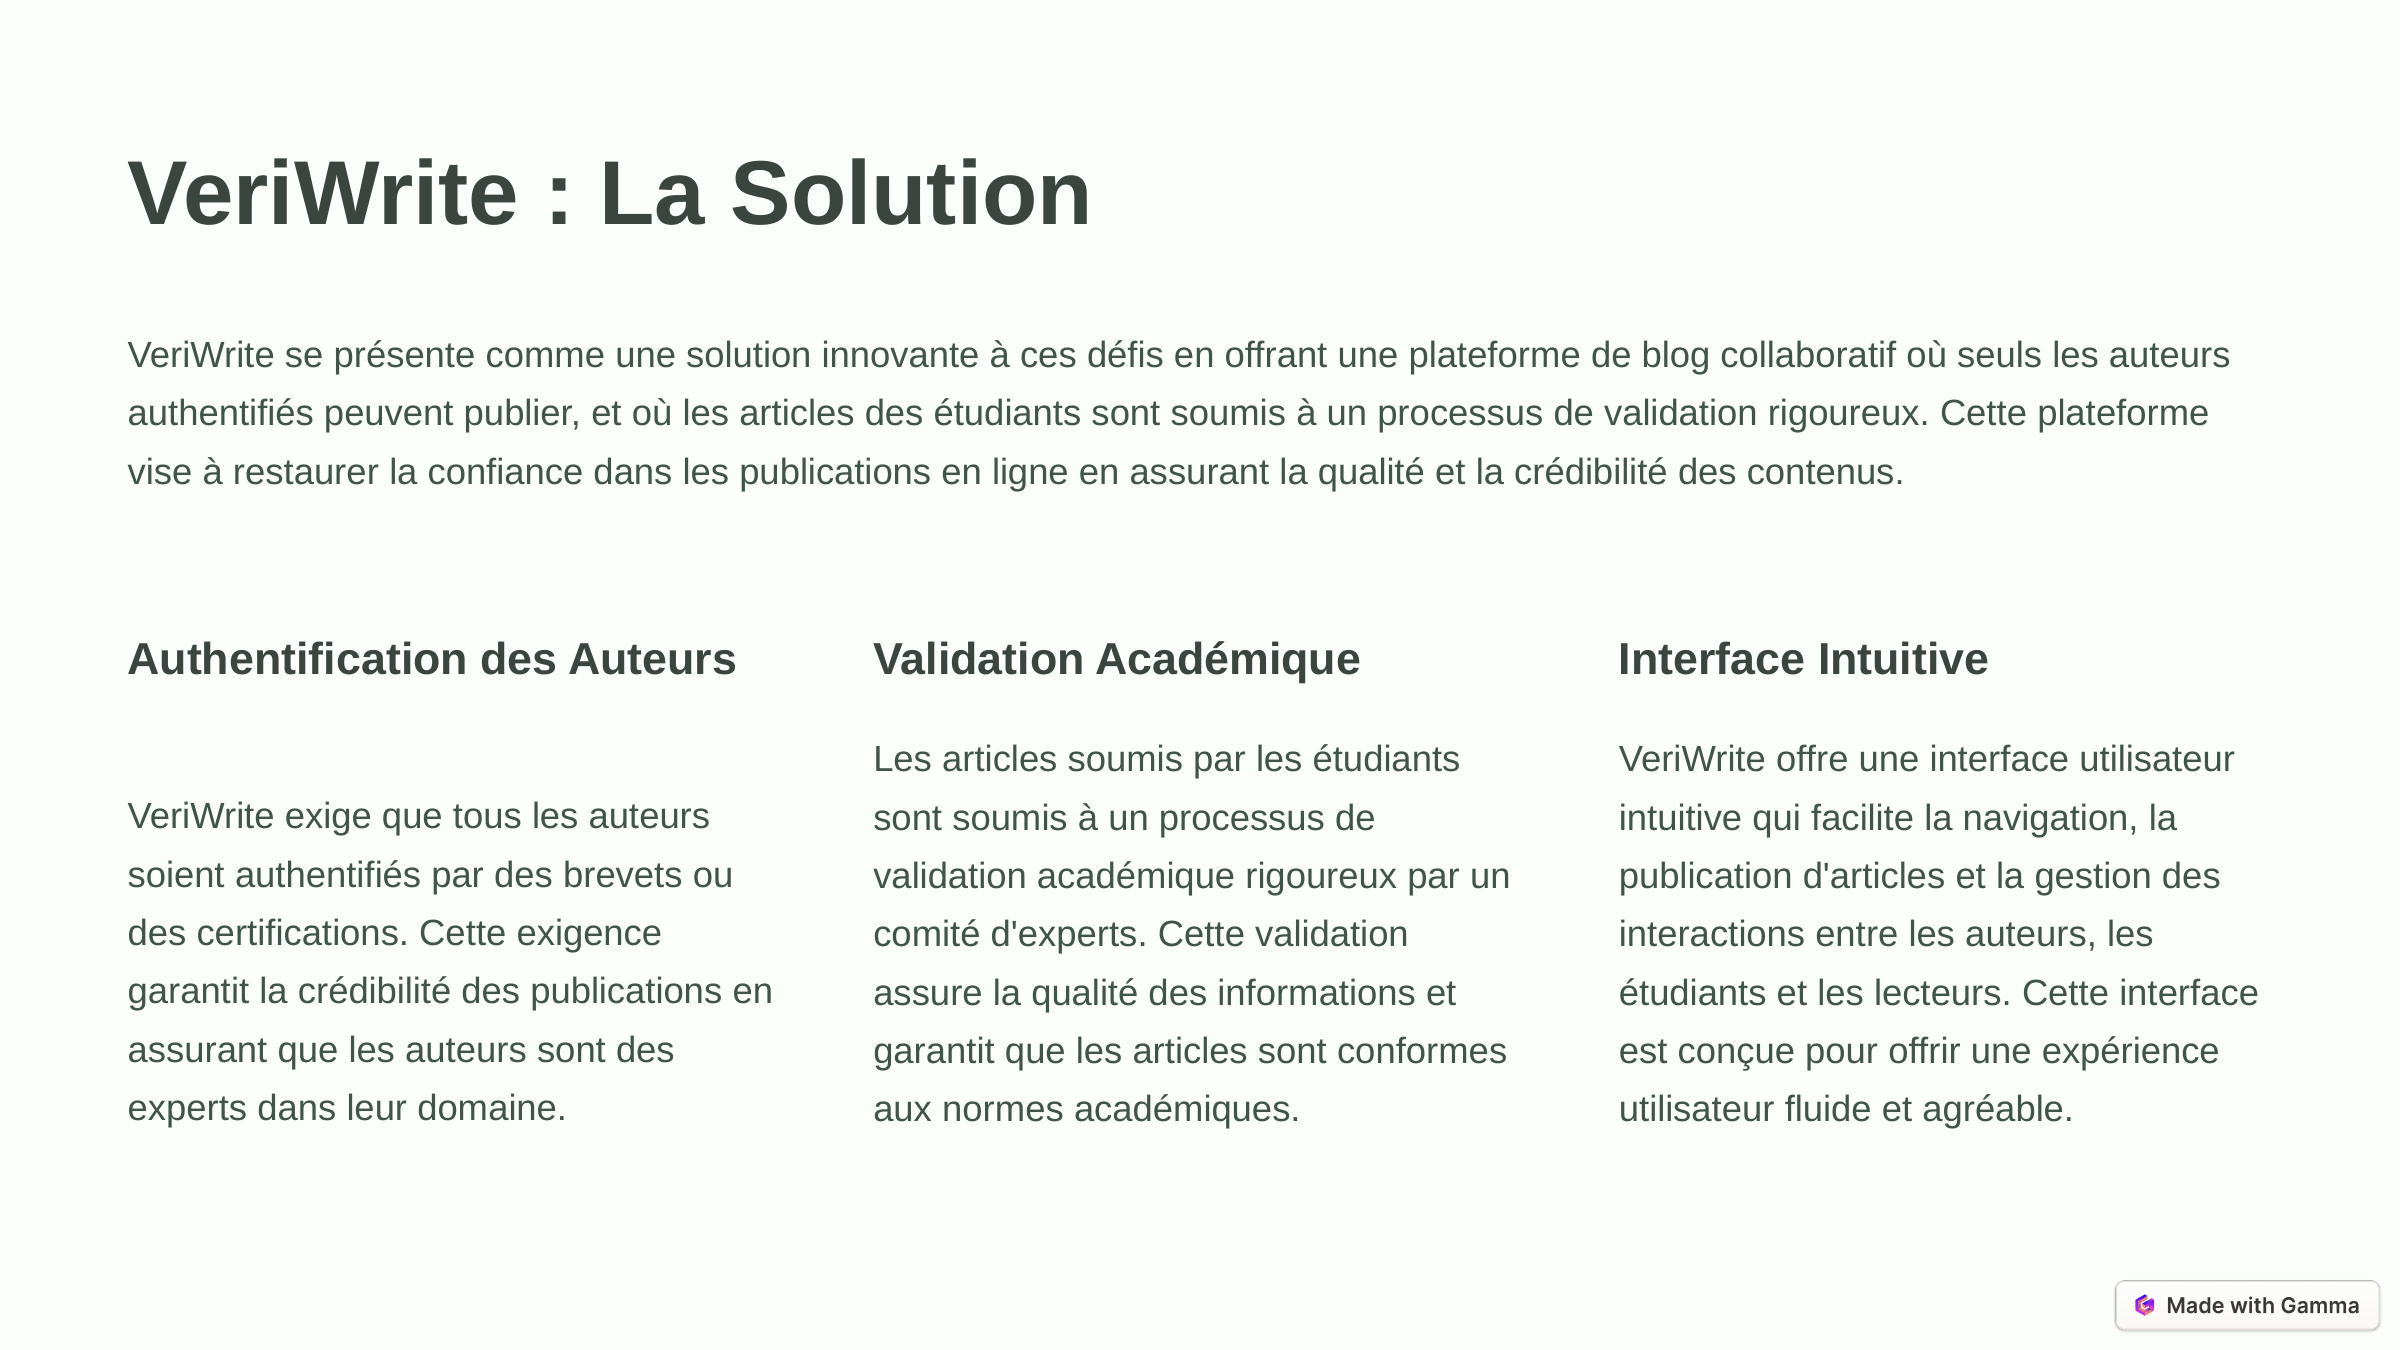

VeriWrite : La Solution
VeriWrite se présente comme une solution innovante à ces défis en offrant une plateforme de blog collaboratif où seuls les auteurs authentifiés peuvent publier, et où les articles des étudiants sont soumis à un processus de validation rigoureux. Cette plateforme vise à restaurer la confiance dans les publications en ligne en assurant la qualité et la crédibilité des contenus.
Authentification des Auteurs
Validation Académique
Interface Intuitive
Les articles soumis par les étudiants sont soumis à un processus de validation académique rigoureux par un comité d'experts. Cette validation assure la qualité des informations et garantit que les articles sont conformes aux normes académiques.
VeriWrite offre une interface utilisateur intuitive qui facilite la navigation, la publication d'articles et la gestion des interactions entre les auteurs, les étudiants et les lecteurs. Cette interface est conçue pour offrir une expérience utilisateur fluide et agréable.
VeriWrite exige que tous les auteurs soient authentifiés par des brevets ou des certifications. Cette exigence garantit la crédibilité des publications en assurant que les auteurs sont des experts dans leur domaine.